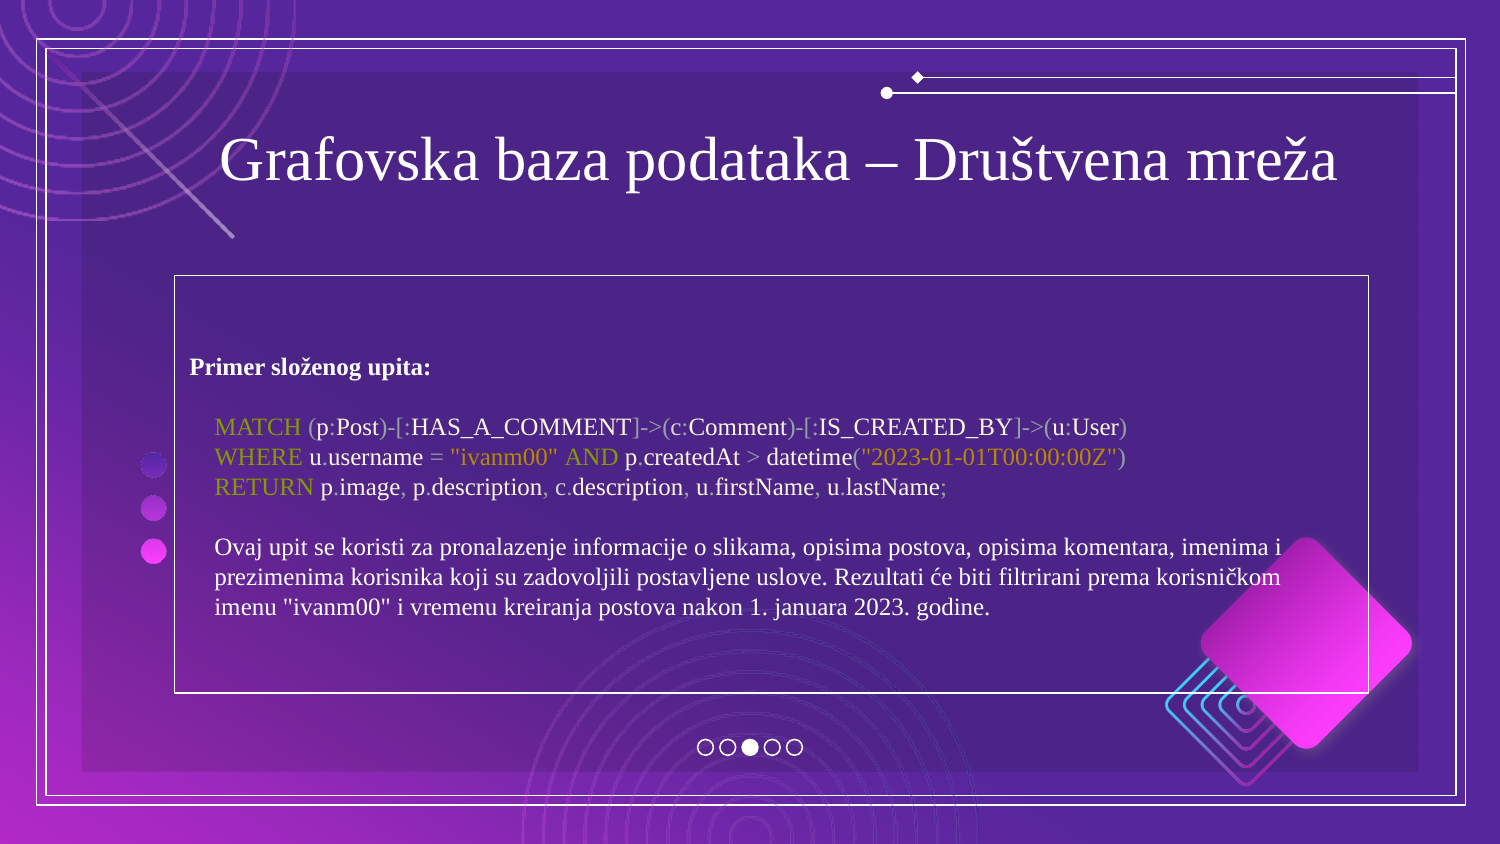

# Grafovska baza podataka – Društvena mreža

Primer složenog upita:

MATCH (p:Post)-[:HAS_A_COMMENT]->(c:Comment)-[:IS_CREATED_BY]->(u:User)
WHERE u.username = "ivanm00" AND p.createdAt > datetime("2023-01-01T00:00:00Z")
RETURN p.image, p.description, c.description, u.firstName, u.lastName;

Ovaj upit se koristi za pronalazenje informacije o slikama, opisima postova, opisima komentara, imenima i
prezimenima korisnika koji su zadovoljili postavljene uslove. Rezultati će biti filtrirani prema korisničkom
imenu "ivanm00" i vremenu kreiranja postova nakon 1. januara 2023. godine.